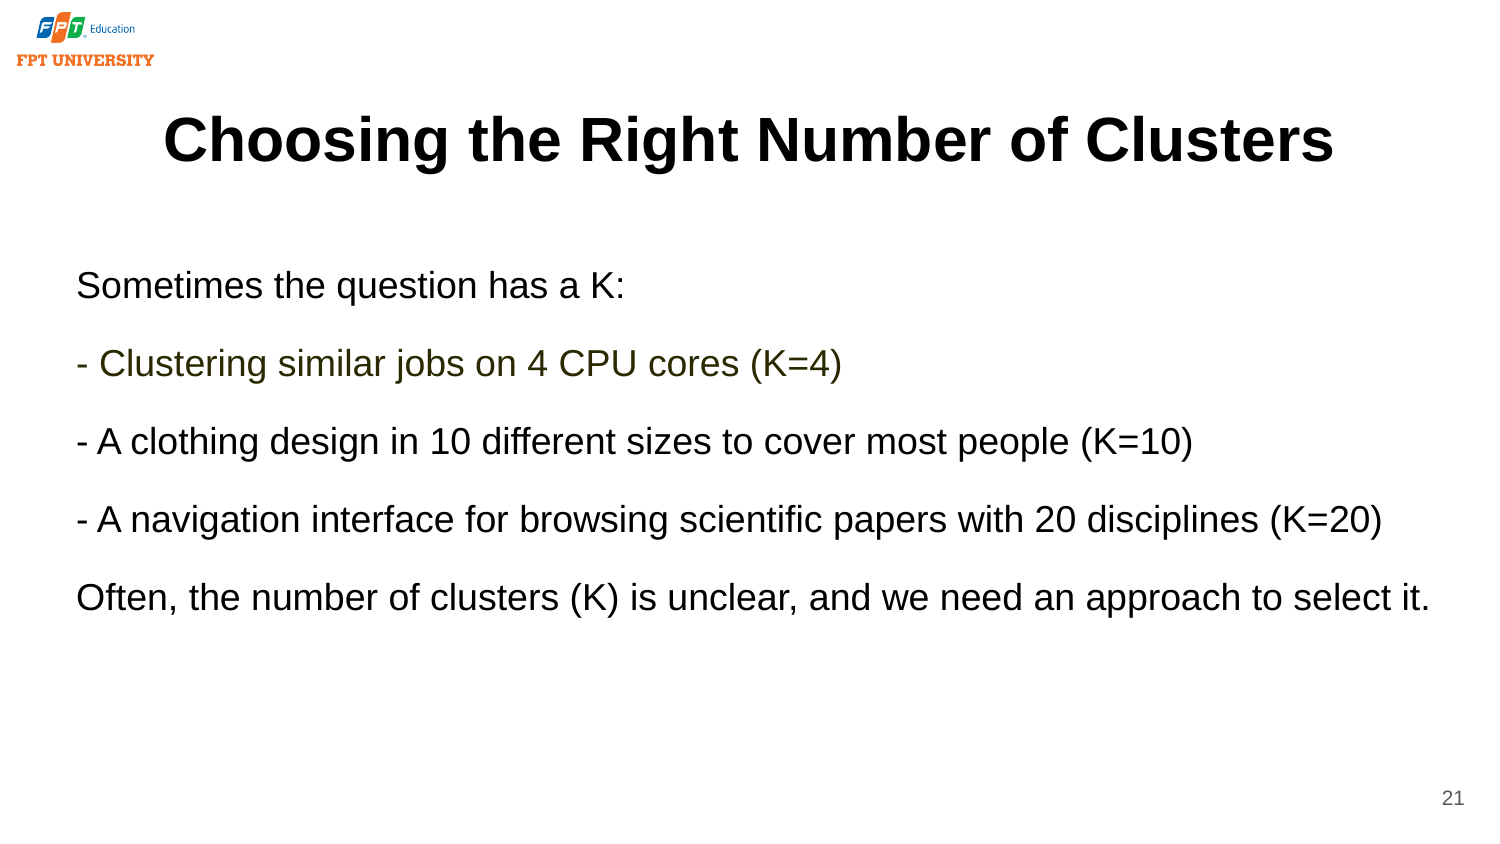

# Choosing the Right Number of Clusters
Sometimes the question has a K:
- Clustering similar jobs on 4 CPU cores (K=4)
- A clothing design in 10 different sizes to cover most people (K=10)
- A navigation interface for browsing scientific papers with 20 disciplines (K=20)
Often, the number of clusters (K) is unclear, and we need an approach to select it.
21